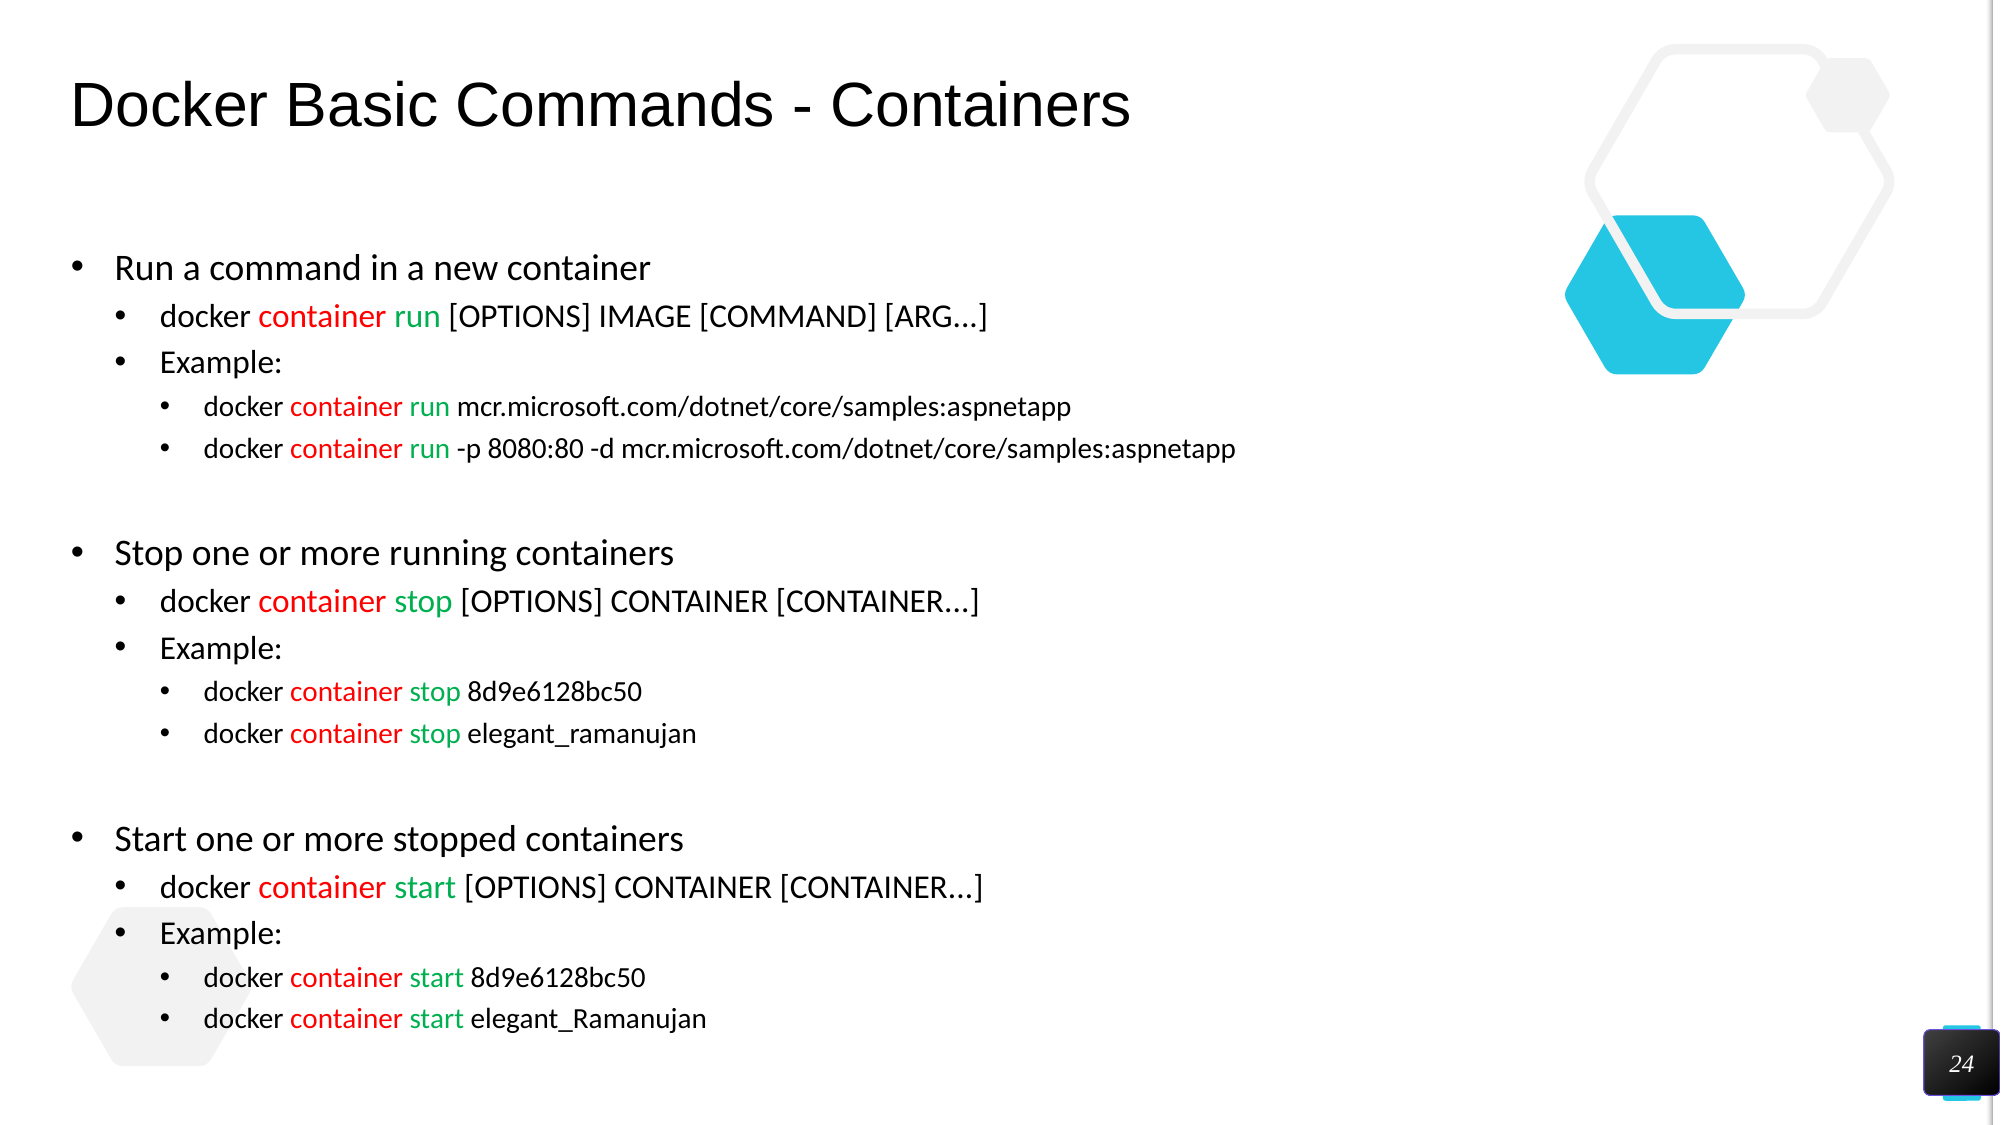

# Docker Basic Commands - Containers
Run a command in a new container
docker container run [OPTIONS] IMAGE [COMMAND] [ARG...]
Example:
docker container run mcr.microsoft.com/dotnet/core/samples:aspnetapp
docker container run -p 8080:80 -d mcr.microsoft.com/dotnet/core/samples:aspnetapp

Stop one or more running containers
docker container stop [OPTIONS] CONTAINER [CONTAINER...]
Example:
docker container stop 8d9e6128bc50
docker container stop elegant_ramanujan

Start one or more stopped containers
docker container start [OPTIONS] CONTAINER [CONTAINER...]
Example:
docker container start 8d9e6128bc50
docker container start elegant_Ramanujan

24